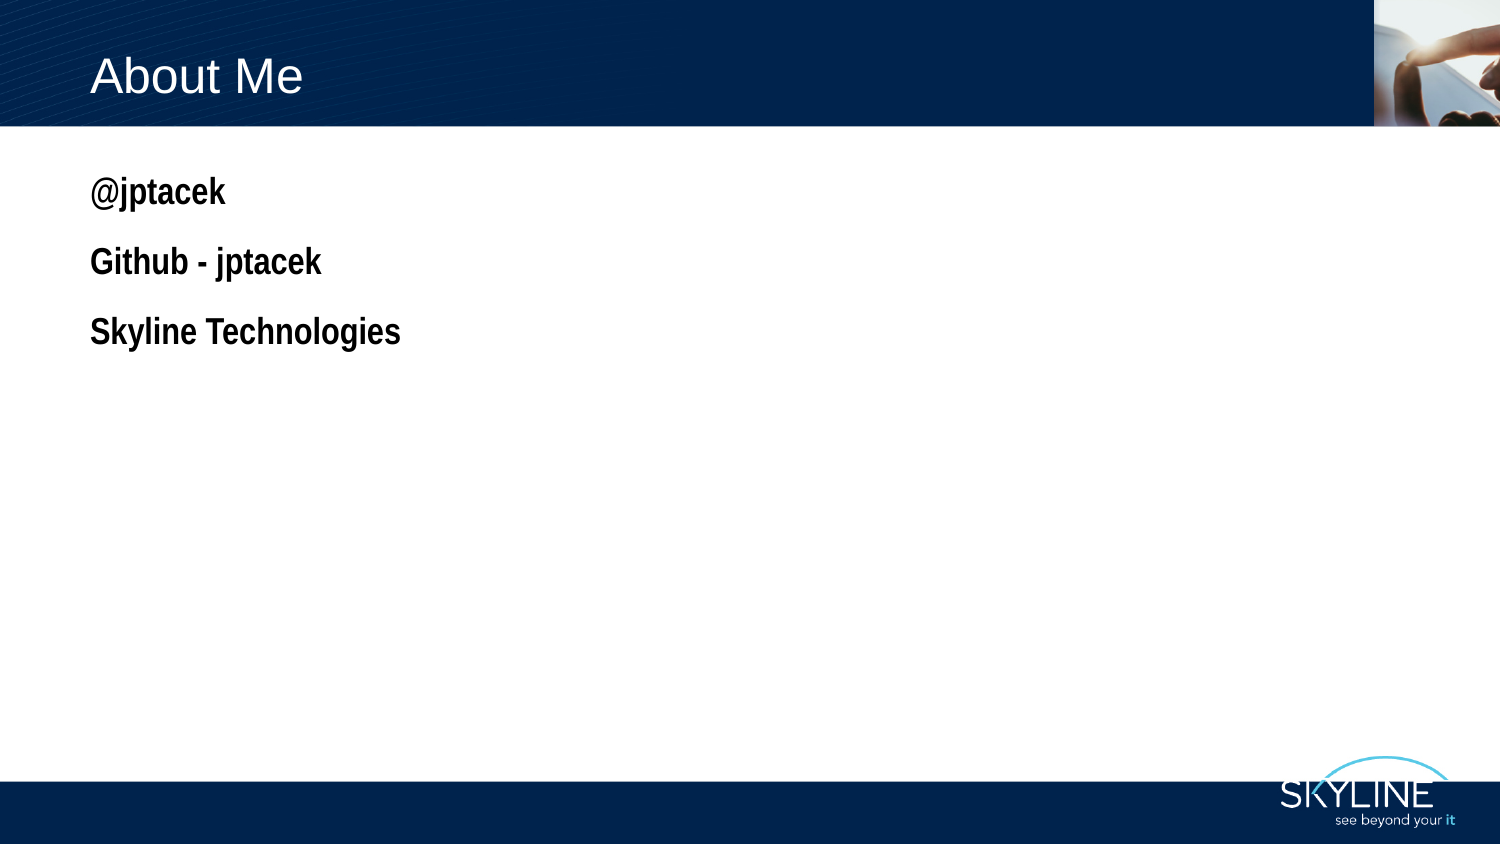

# About Me
@jptacek
Github - jptacek
Skyline Technologies